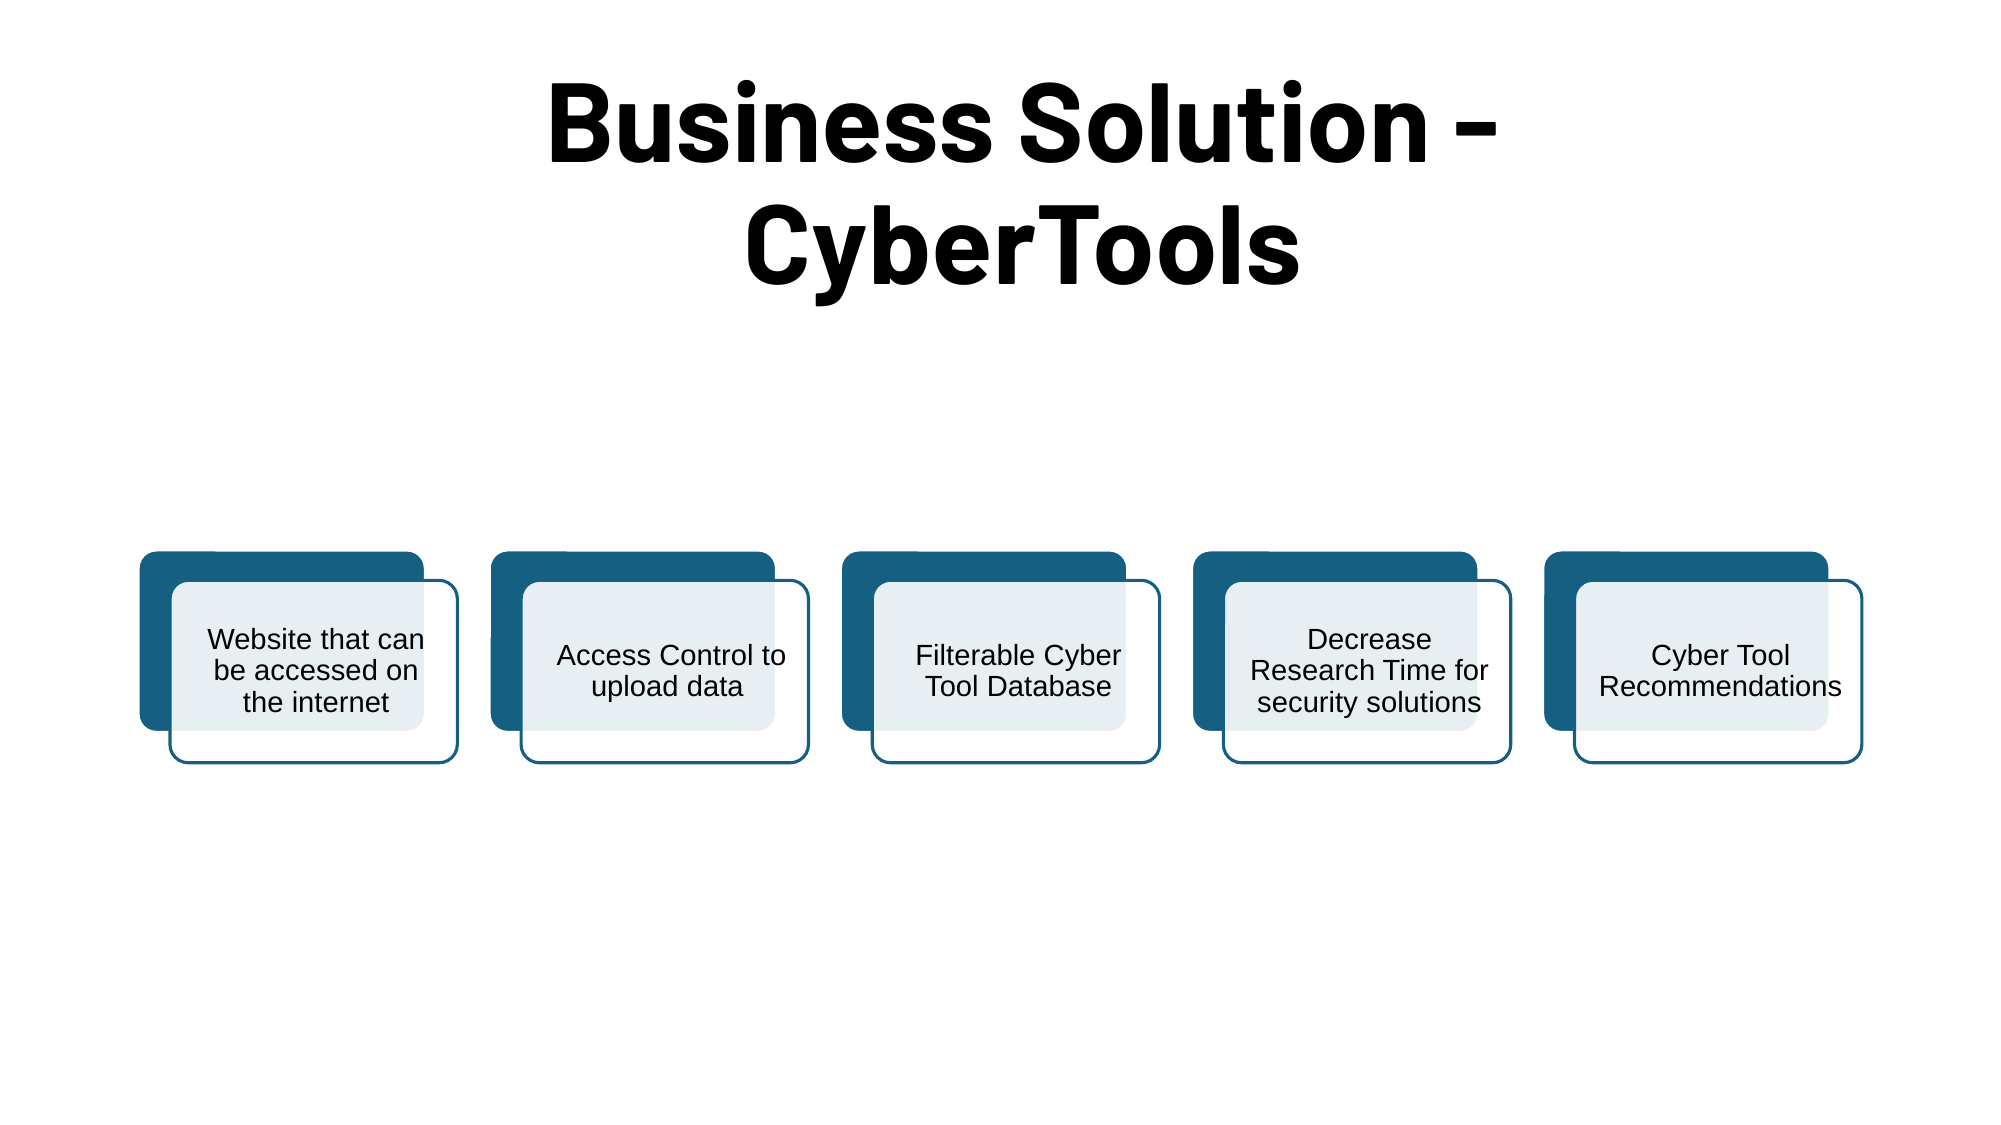

Business Solution - CyberTools
Website that can be accessed on the internet
 Access Control to upload data
Filterable Cyber Tool Database
Decrease Research Time for security solutions
Cyber Tool Recommendations